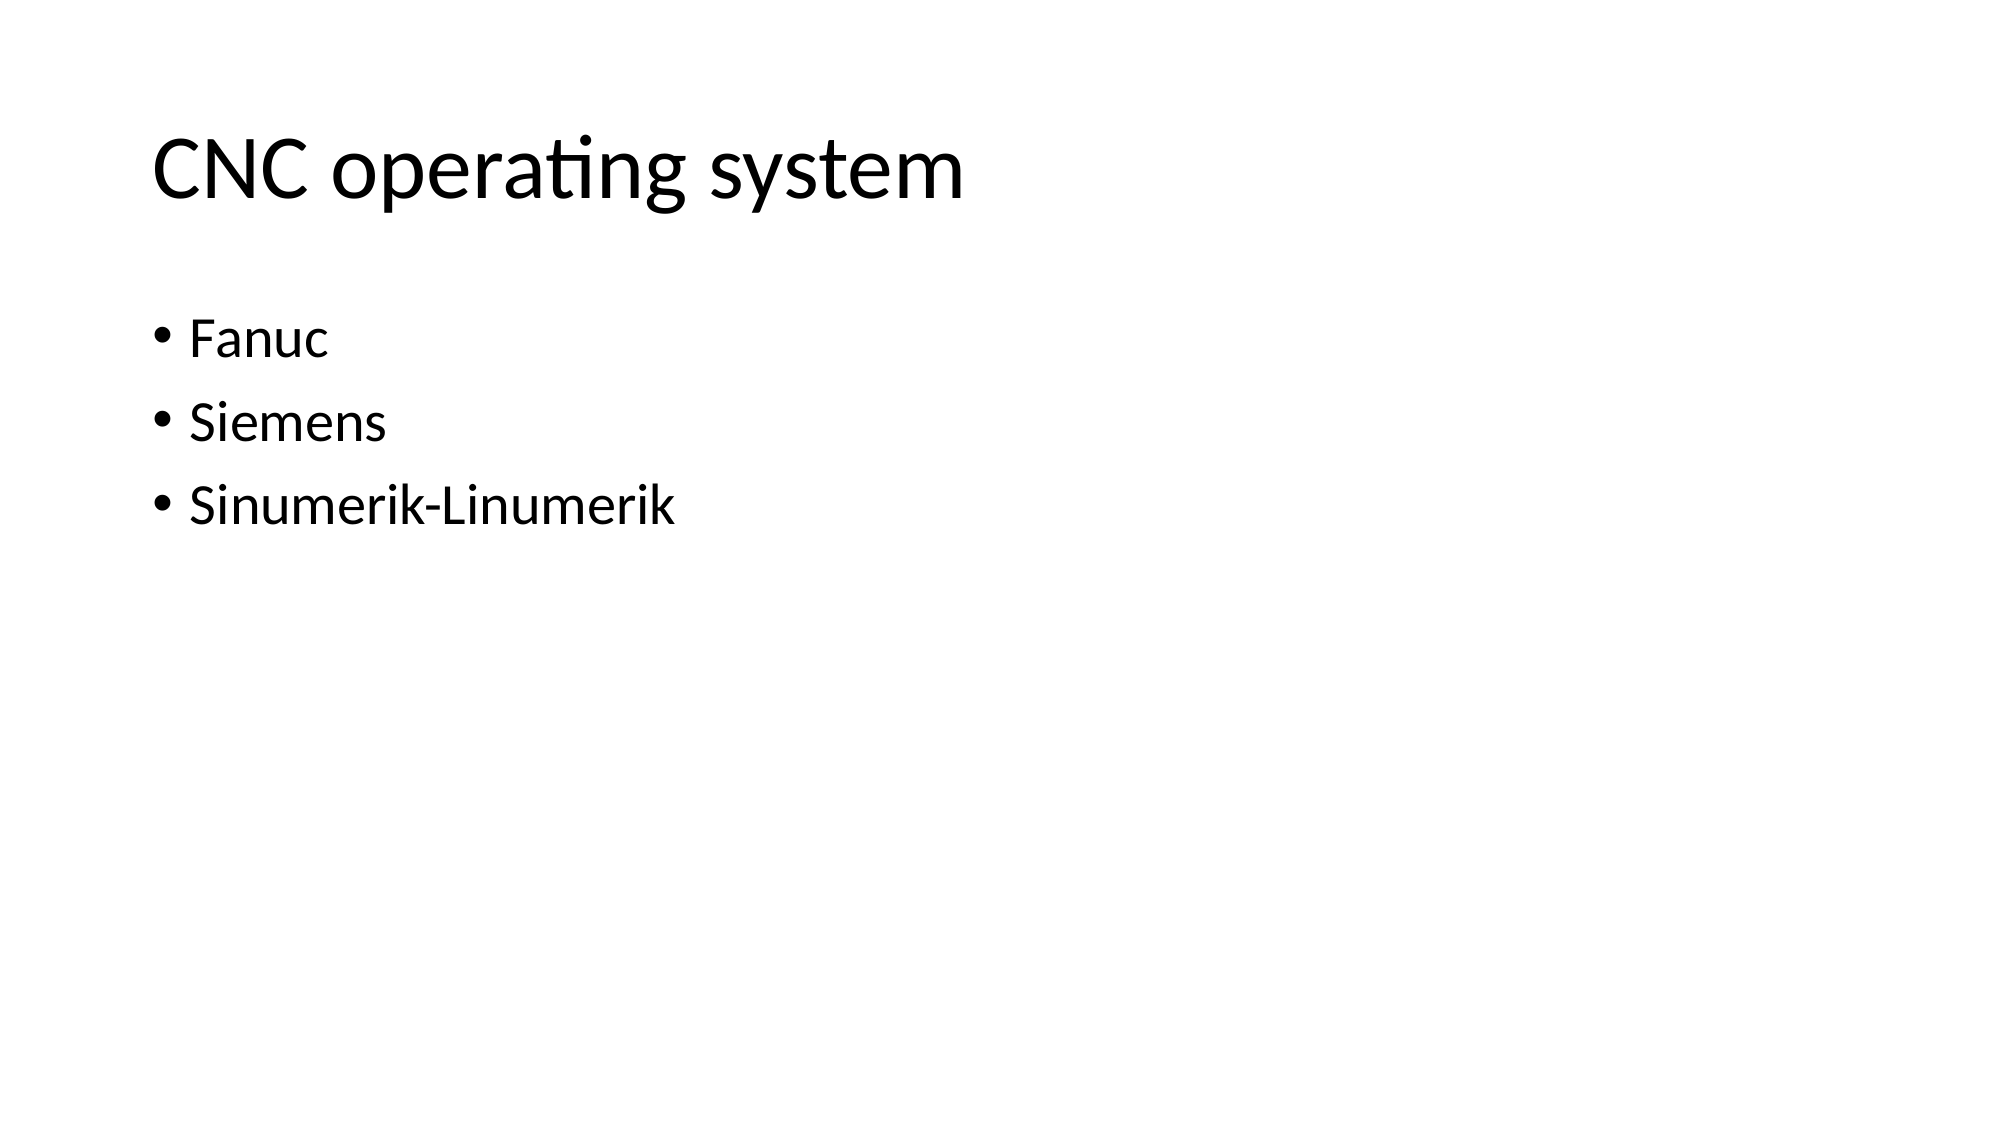

# CNC operating system
Fanuc
Siemens
Sinumerik-Linumerik